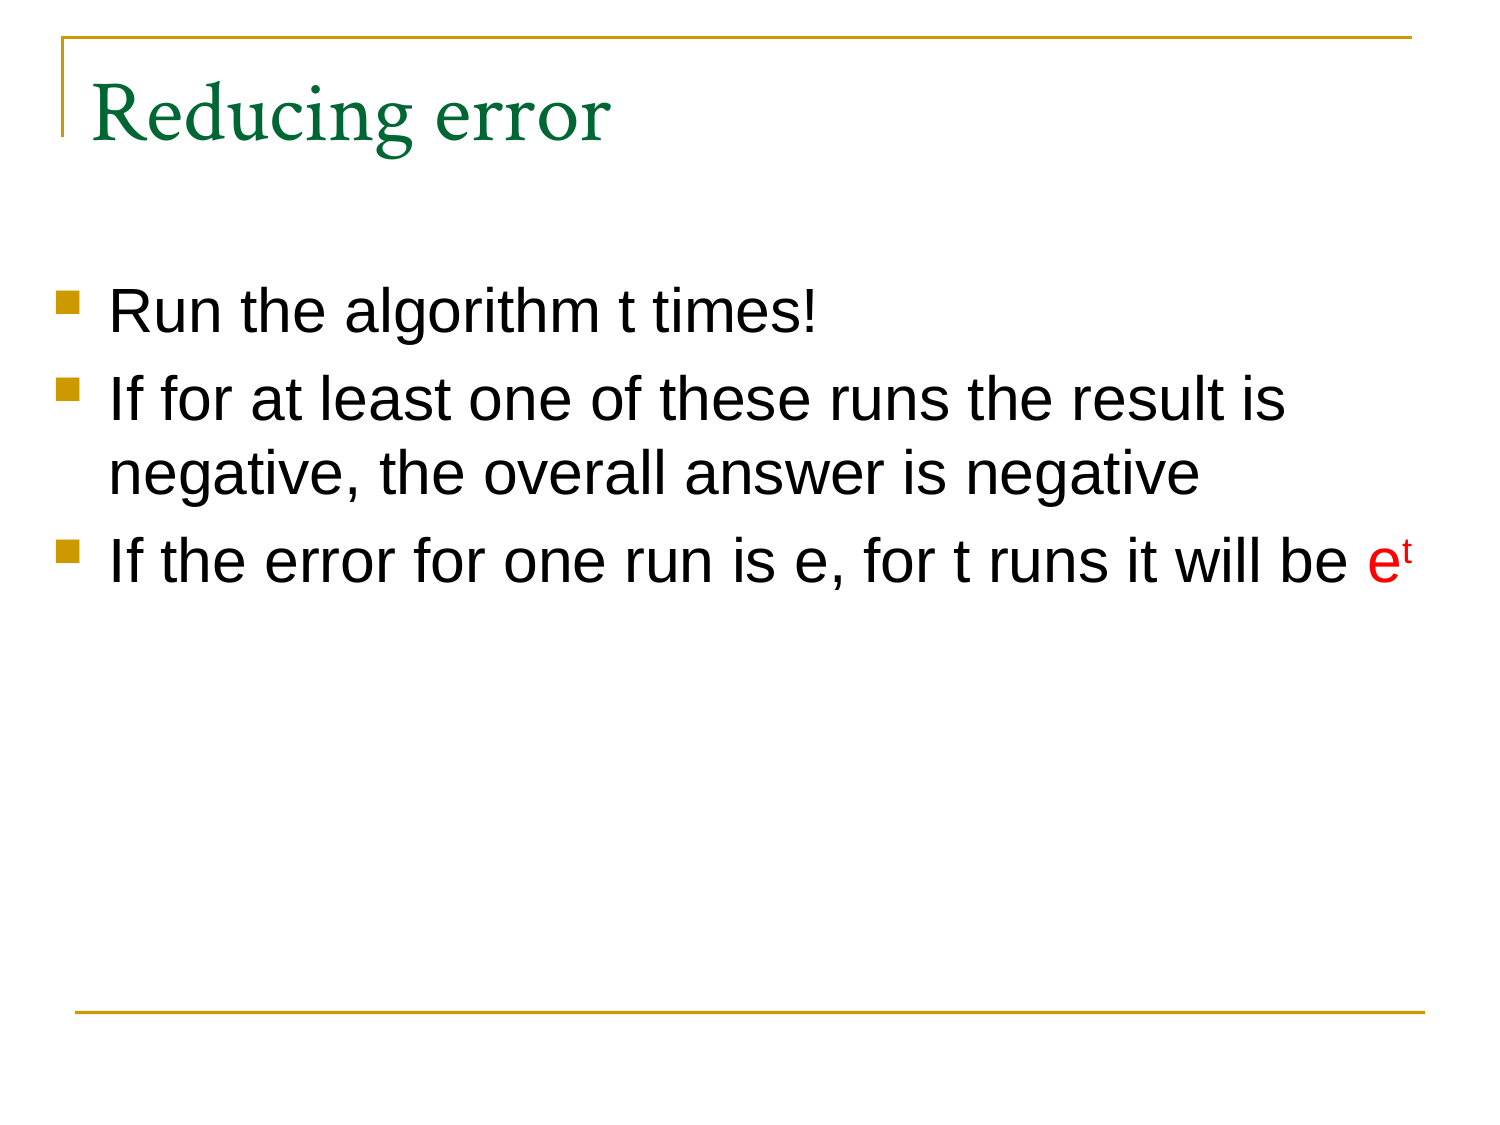

# Reducing error
Run the algorithm t times!
If for at least one of these runs the result is negative, the overall answer is negative
If the error for one run is e, for t runs it will be et